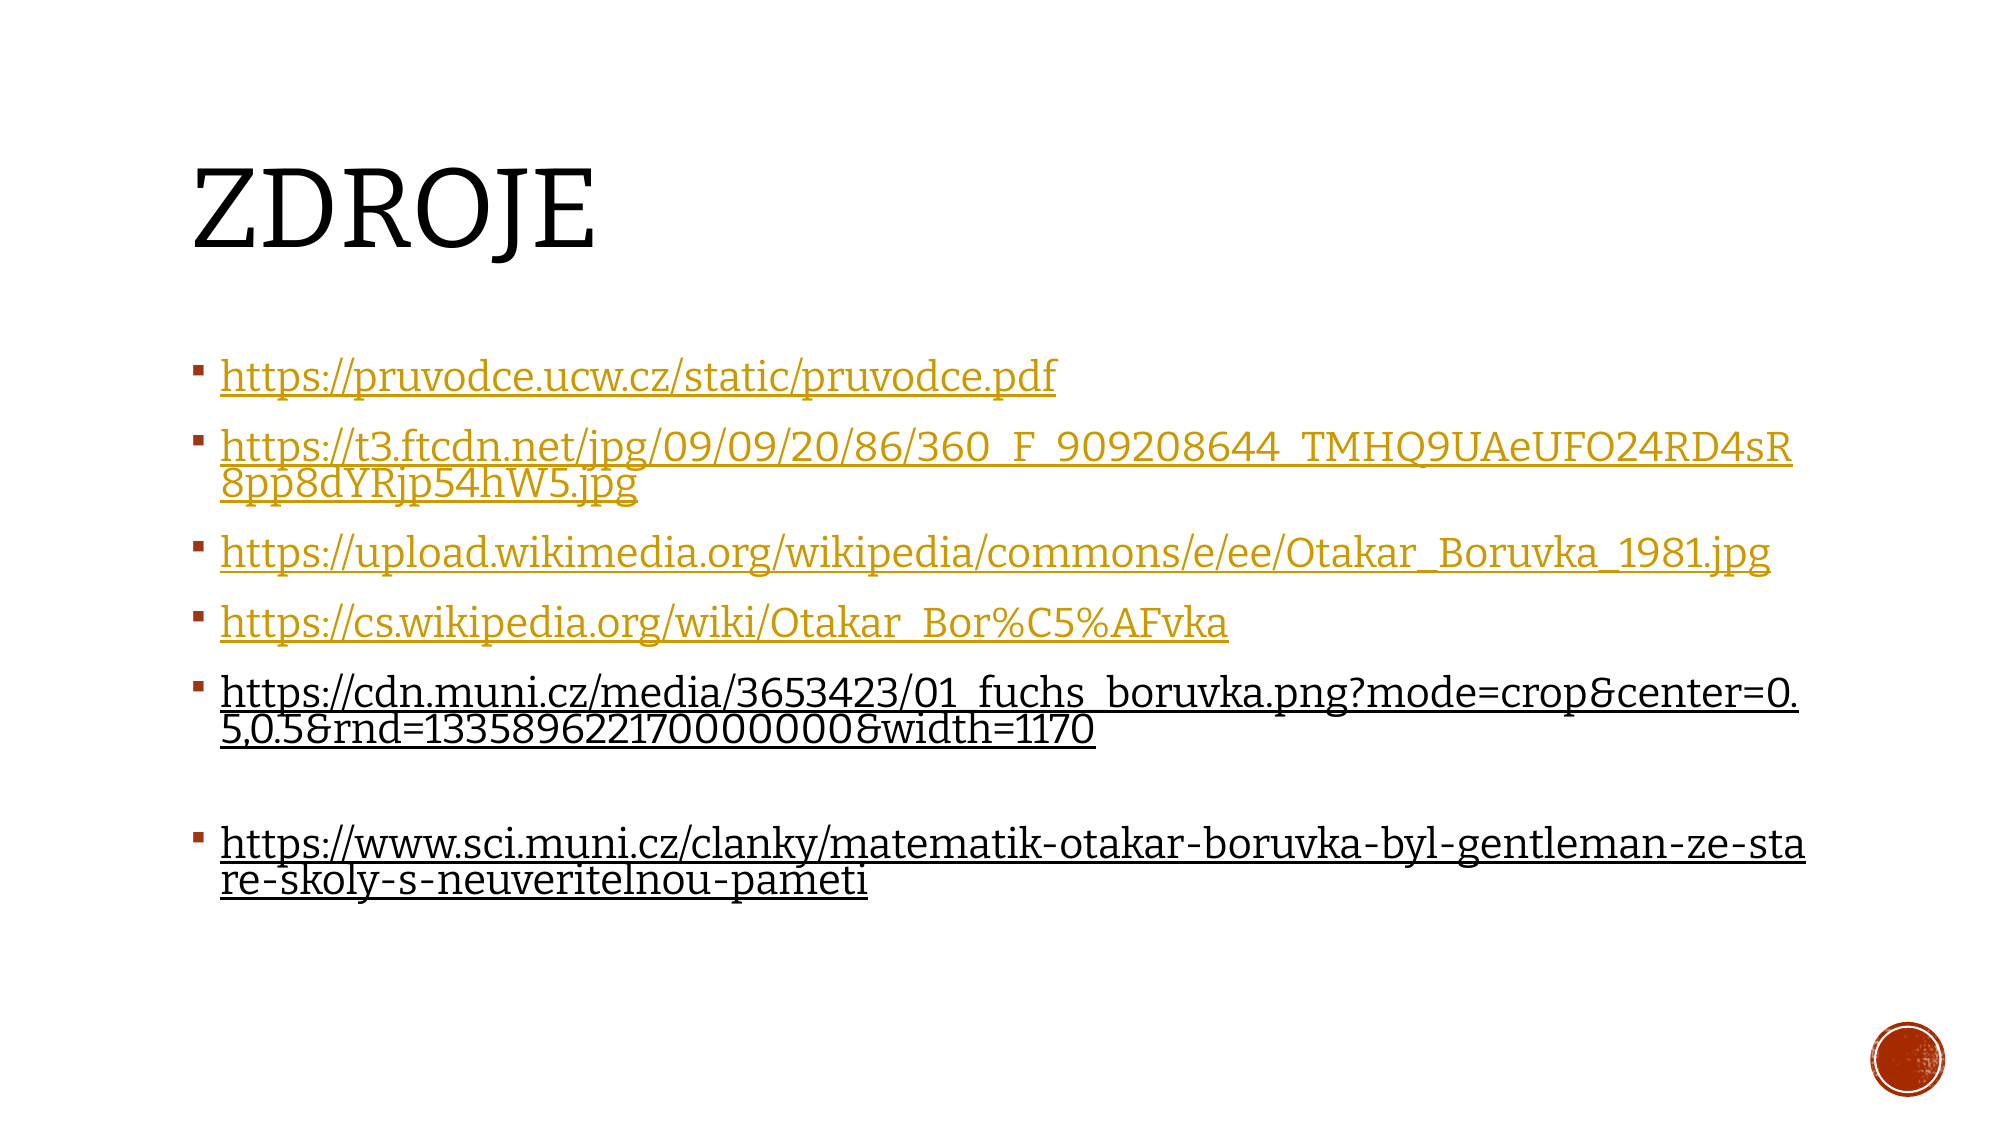

# Zdroje
https://pruvodce.ucw.cz/static/pruvodce.pdf
https://t3.ftcdn.net/jpg/09/09/20/86/360_F_909208644_TMHQ9UAeUFO24RD4sR8pp8dYRjp54hW5.jpg
https://upload.wikimedia.org/wikipedia/commons/e/ee/Otakar_Boruvka_1981.jpg
https://cs.wikipedia.org/wiki/Otakar_Bor%C5%AFvka
https://cdn.muni.cz/media/3653423/01_fuchs_boruvka.png?mode=crop&center=0.5,0.5&rnd=133589622170000000&width=1170
https://www.sci.muni.cz/clanky/matematik-otakar-boruvka-byl-gentleman-ze-stare-skoly-s-neuveritelnou-pameti